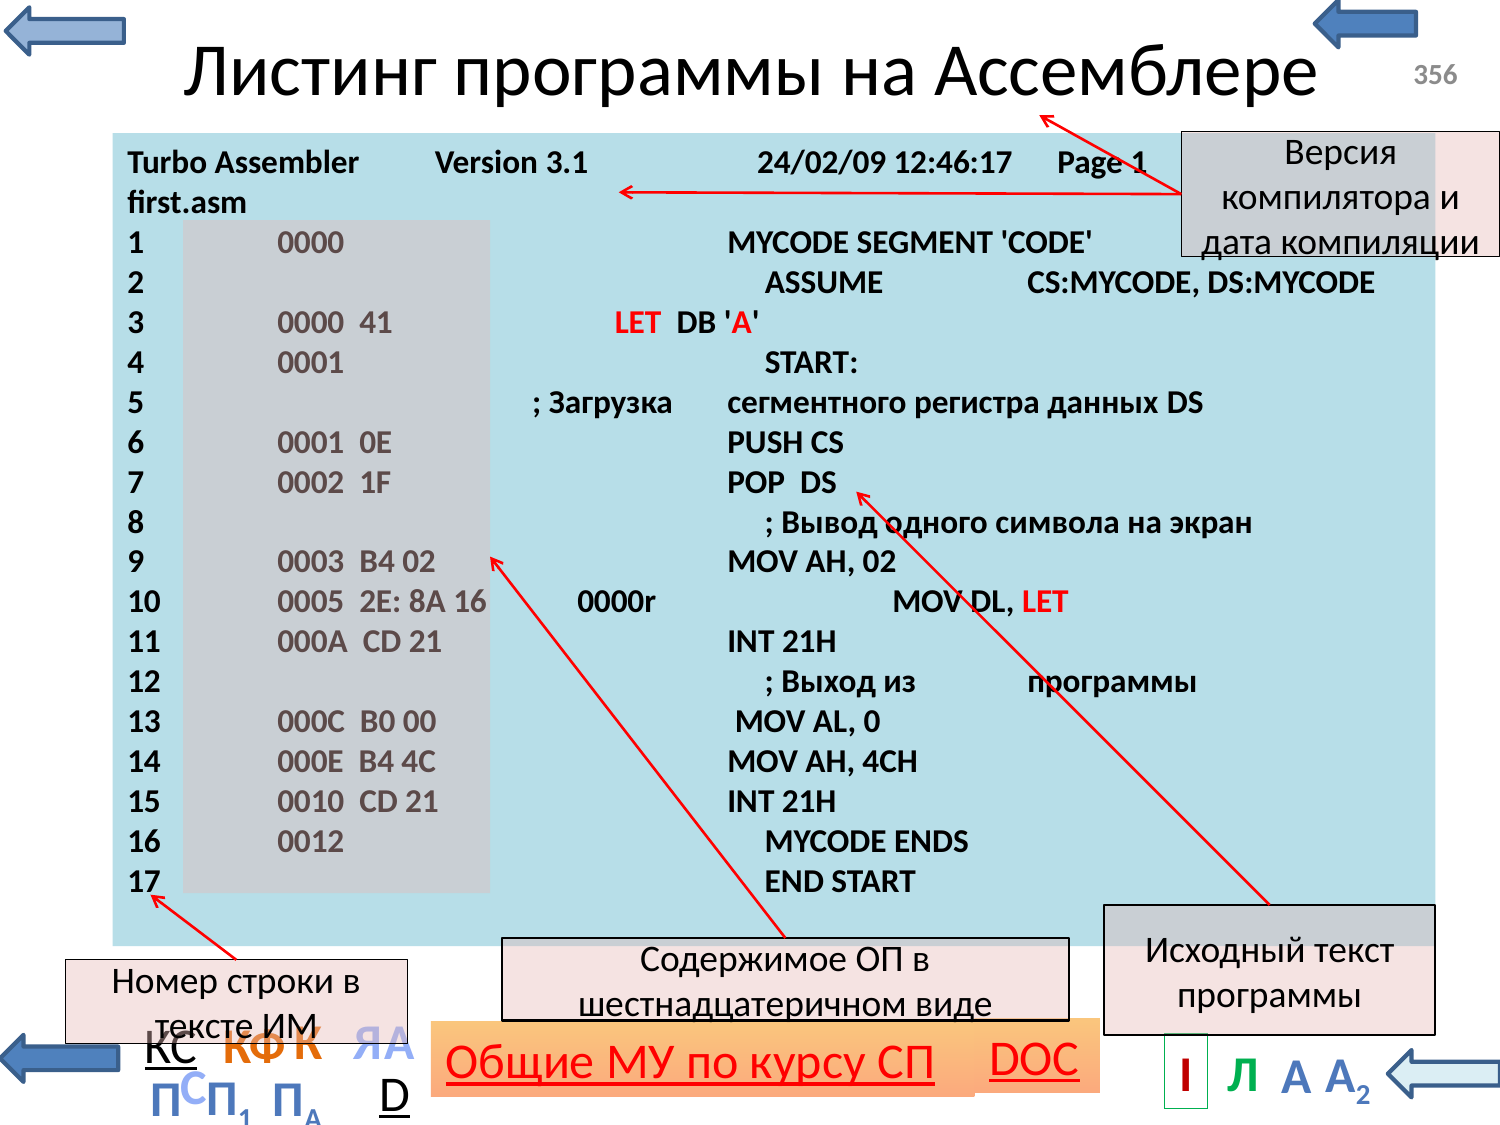

# Листинг программы на Ассемблере
356
Версия компилятора и дата компиляции
Turbo Assembler	 Version 3.1	    24/02/09 12:46:17	    Page 1
first.asm
1	0000			MYCODE SEGMENT 'CODE'
2				     ASSUME	CS:MYCODE, DS:MYCODE
3	0000  41		     LET  DB 'A'
4	0001			     START:
5		              ; Загрузка	сегментного регистра данных DS
6	0001  0E			PUSH CS
7	0002  1F			POP  DS
8				     ; Вывод одного символа на экран
9	0003  B4 02		MOV AH, 02
10	0005  2E: 8A 16	0000r		  MOV DL, LET
11	000A  CD 21		INT 21H
12				     ; Выход из	программы
13	000C  B0 00		 MOV AL, 0
14	000E  B4 4C		MOV AH, 4CH
15	0010  CD 21		INT 21H
16	0012			     MYCODE ENDS
17				     END START

Исходный текст программы
Содержимое ОП в шестнадцатеричном виде
Номер строки в тексте ИМ
С